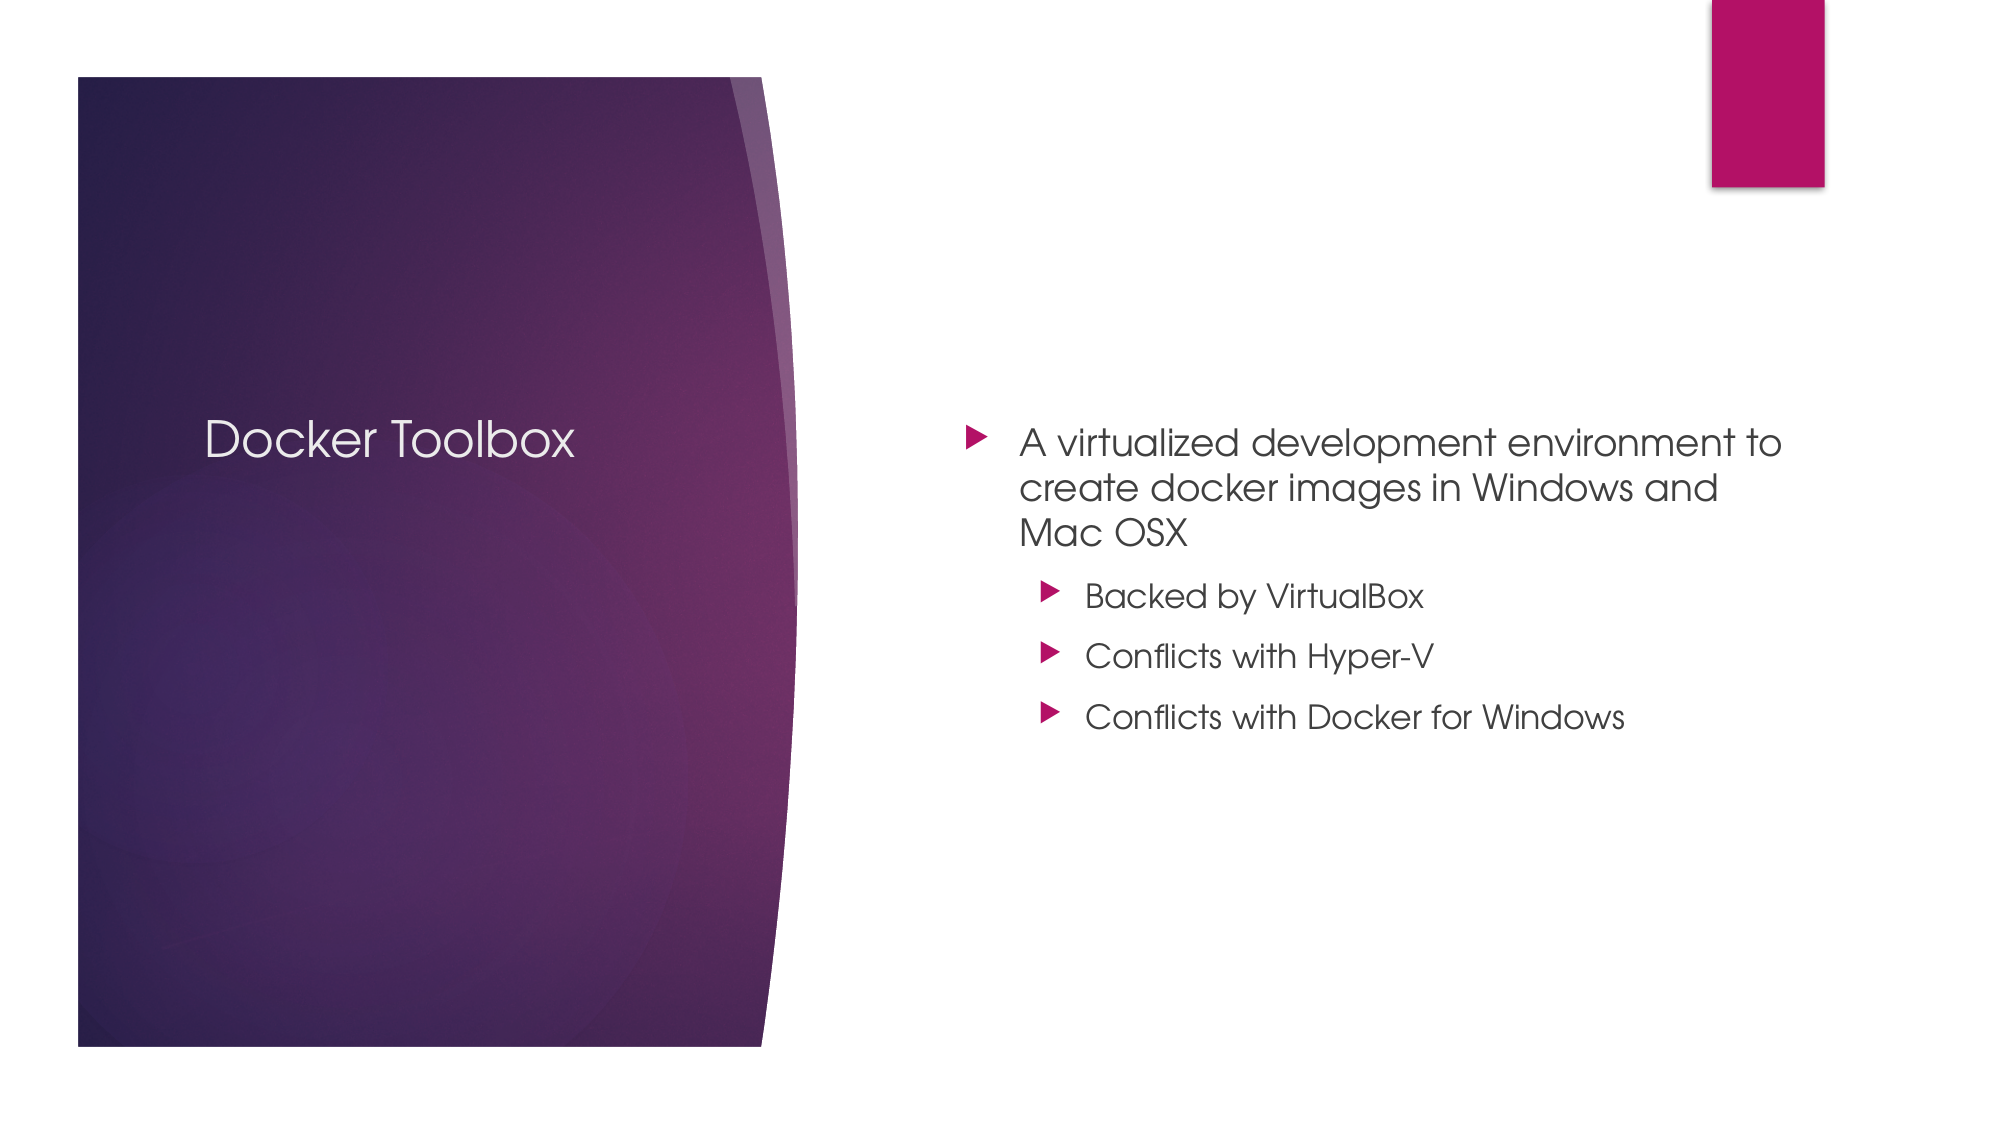

# Docker Toolbox
A virtualized development environment to create docker images in Windows and Mac OSX
Backed by VirtualBox
Conflicts with Hyper-V
Conflicts with Docker for Windows